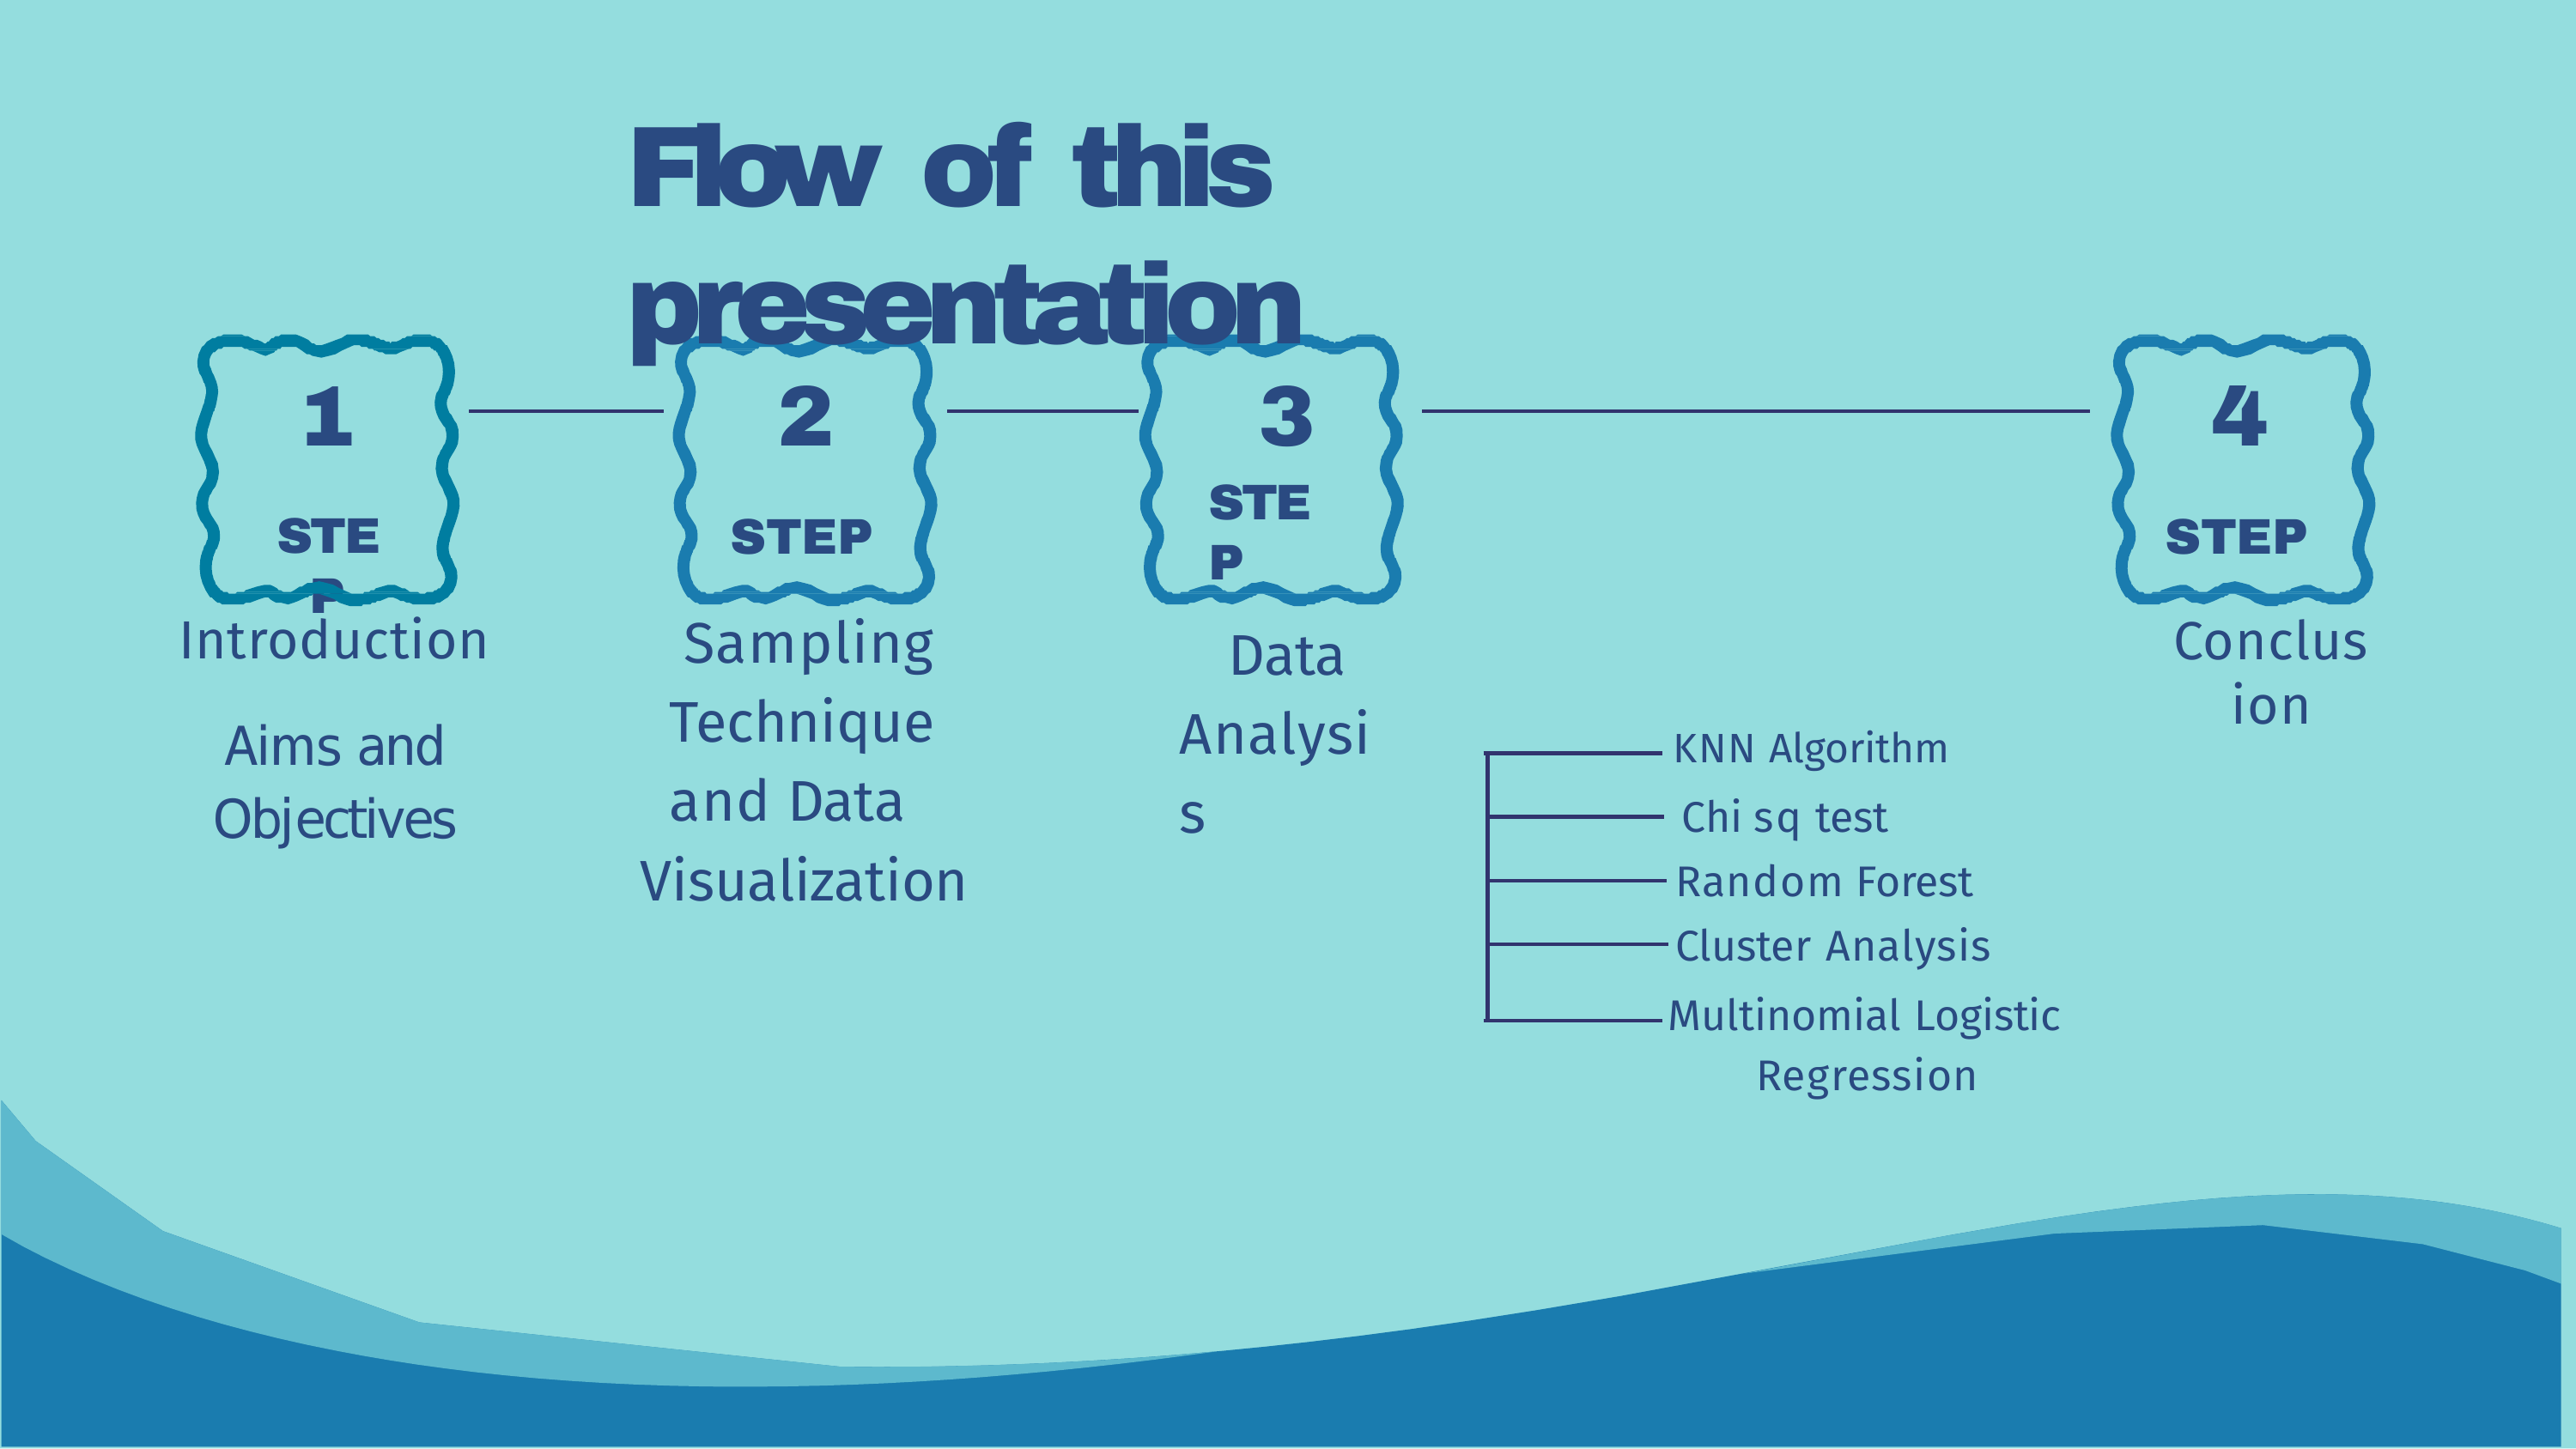

# Flow of this presentation

1
STEP
2
STEP
Sampling Technique and Data
3
4
STEP
Conclusion

STEP
Introduction
Aims and Objectives
Data Analysis
KNN Algorithm
Chi sq test Random Forest Cluster Analysis
Multinomial Logistic Regression

Visualization